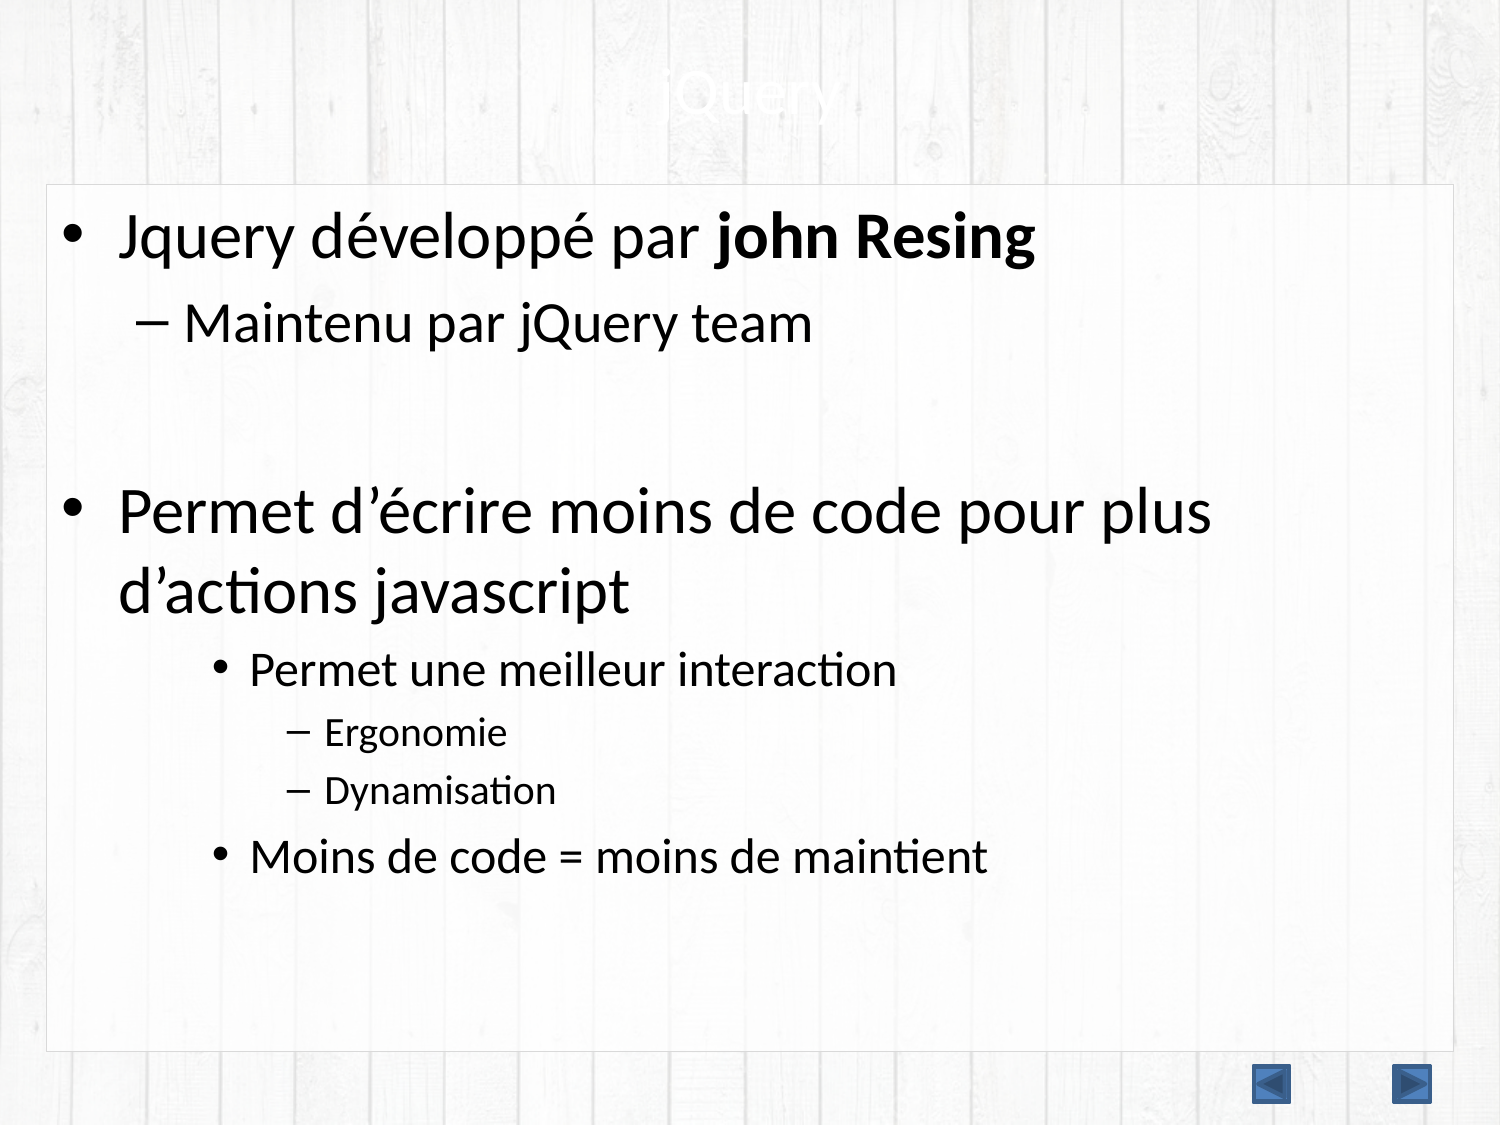

# jQuery
Jquery développé par john Resing
Maintenu par jQuery team

Permet d’écrire moins de code pour plus d’actions javascript
Permet une meilleur interaction
Ergonomie
Dynamisation
Moins de code = moins de maintient